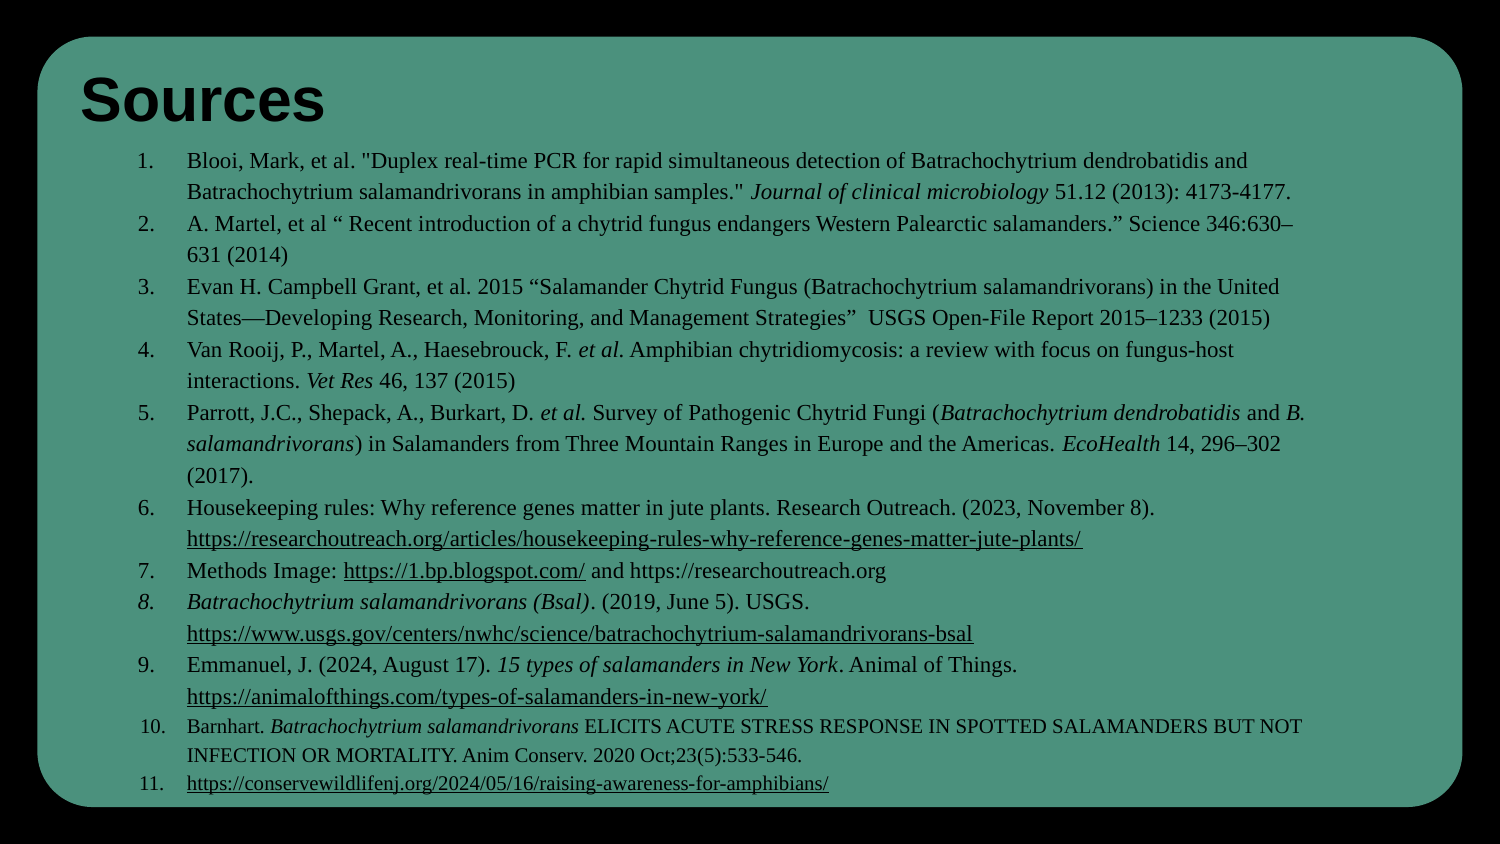

# Sources
Blooi, Mark, et al. "Duplex real-time PCR for rapid simultaneous detection of Batrachochytrium dendrobatidis and Batrachochytrium salamandrivorans in amphibian samples." Journal of clinical microbiology 51.12 (2013): 4173-4177.
A. Martel, et al “ Recent introduction of a chytrid fungus endangers Western Palearctic salamanders.” Science 346:630–631 (2014)
Evan H. Campbell Grant, et al. 2015 “Salamander Chytrid Fungus (Batrachochytrium salamandrivorans) in the United States—Developing Research, Monitoring, and Management Strategies”  USGS Open-File Report 2015–1233 (2015)
Van Rooij, P., Martel, A., Haesebrouck, F. et al. Amphibian chytridiomycosis: a review with focus on fungus-host interactions. Vet Res 46, 137 (2015)
Parrott, J.C., Shepack, A., Burkart, D. et al. Survey of Pathogenic Chytrid Fungi (Batrachochytrium dendrobatidis and B. salamandrivorans) in Salamanders from Three Mountain Ranges in Europe and the Americas. EcoHealth 14, 296–302 (2017).
Housekeeping rules: Why reference genes matter in jute plants. Research Outreach. (2023, November 8). https://researchoutreach.org/articles/housekeeping-rules-why-reference-genes-matter-jute-plants/
Methods Image: https://1.bp.blogspot.com/ and https://researchoutreach.org
Batrachochytrium salamandrivorans (Bsal). (2019, June 5). USGS. https://www.usgs.gov/centers/nwhc/science/batrachochytrium-salamandrivorans-bsal
Emmanuel, J. (2024, August 17). 15 types of salamanders in New York. Animal of Things. https://animalofthings.com/types-of-salamanders-in-new-york/
Barnhart. Batrachochytrium salamandrivorans ELICITS ACUTE STRESS RESPONSE IN SPOTTED SALAMANDERS BUT NOT INFECTION OR MORTALITY. Anim Conserv. 2020 Oct;23(5):533-546.
https://conservewildlifenj.org/2024/05/16/raising-awareness-for-amphibians/